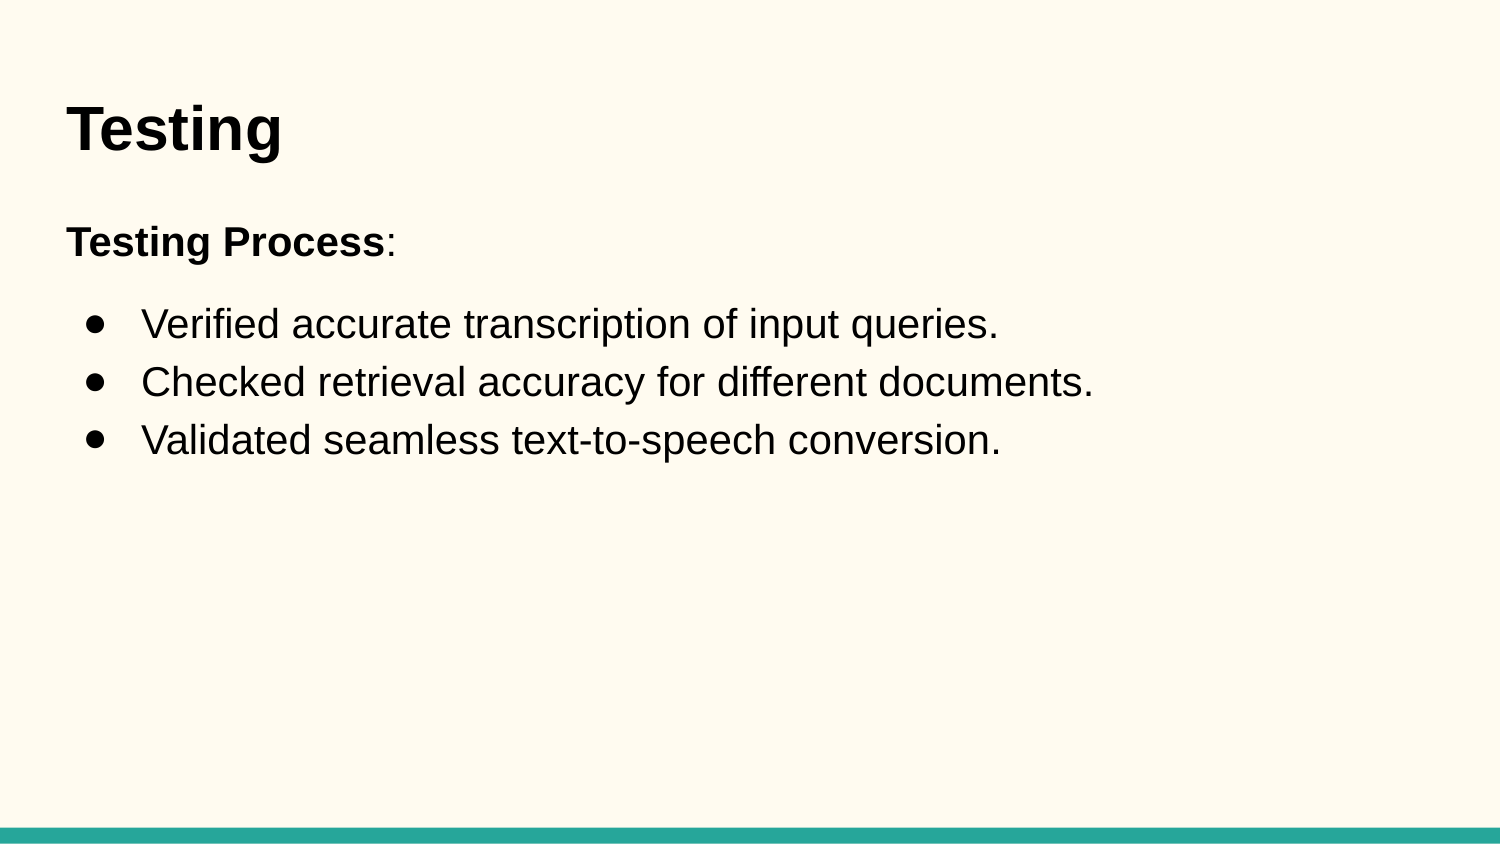

# Testing
Testing Process:
Verified accurate transcription of input queries.
Checked retrieval accuracy for different documents.
Validated seamless text-to-speech conversion.